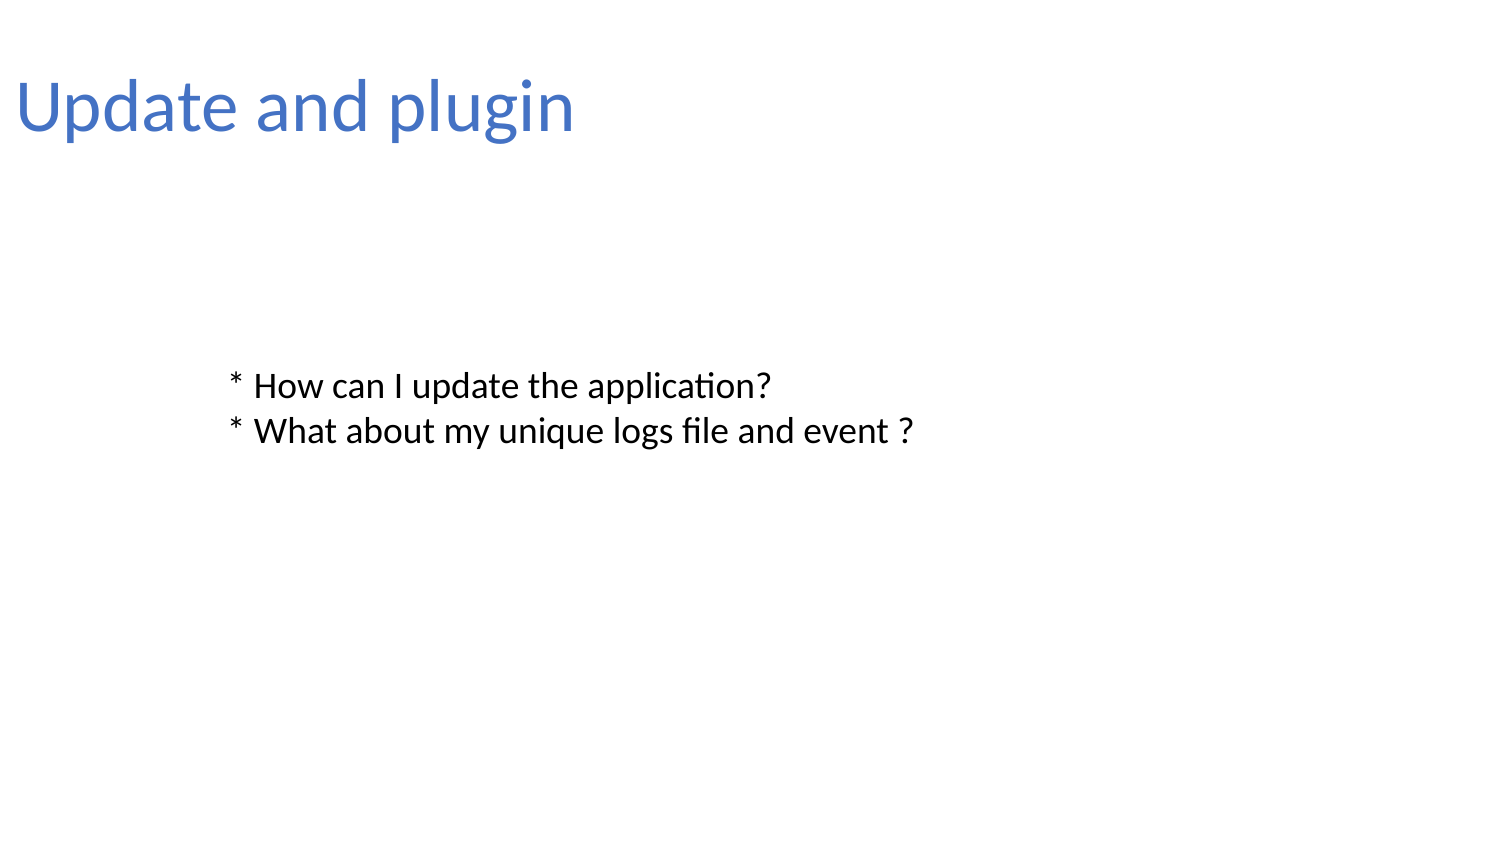

Update and plugin
* How can I update the application?
* What about my unique logs file and event ?